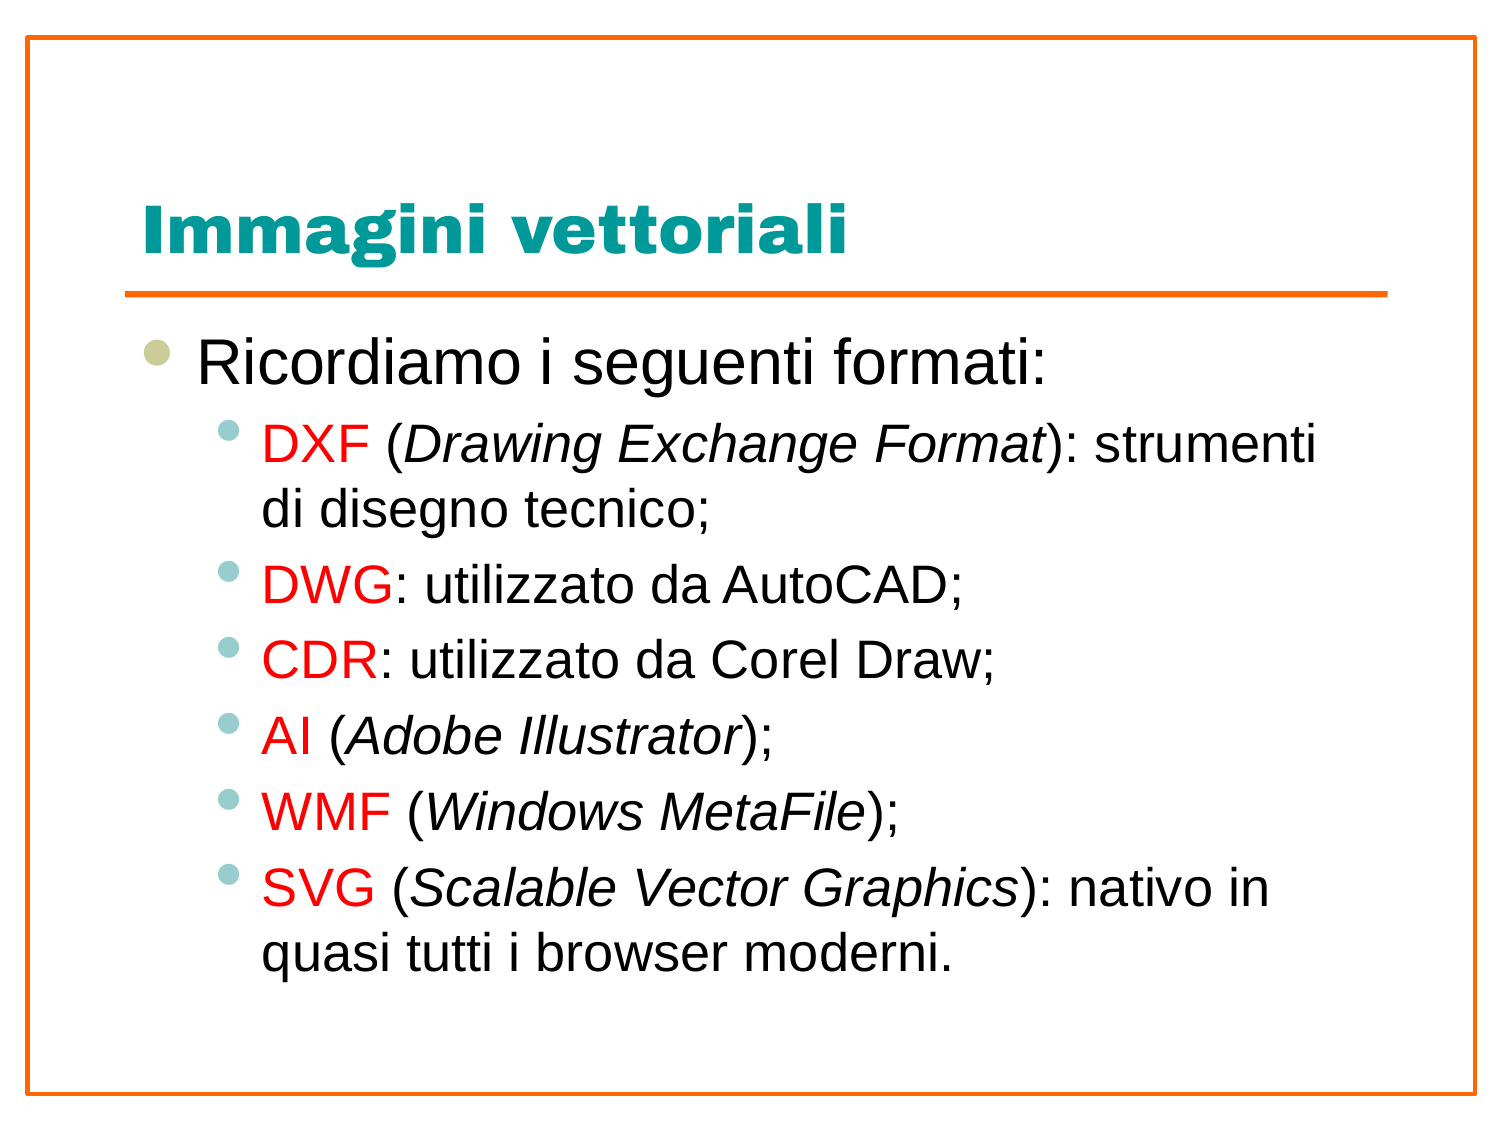

# Immagini vettoriali
Ricordiamo i seguenti formati:
DXF (Drawing Exchange Format): strumenti di disegno tecnico;
DWG: utilizzato da AutoCAD;
CDR: utilizzato da Corel Draw;
AI (Adobe Illustrator);
WMF (Windows MetaFile);
SVG (Scalable Vector Graphics): nativo in quasi tutti i browser moderni.